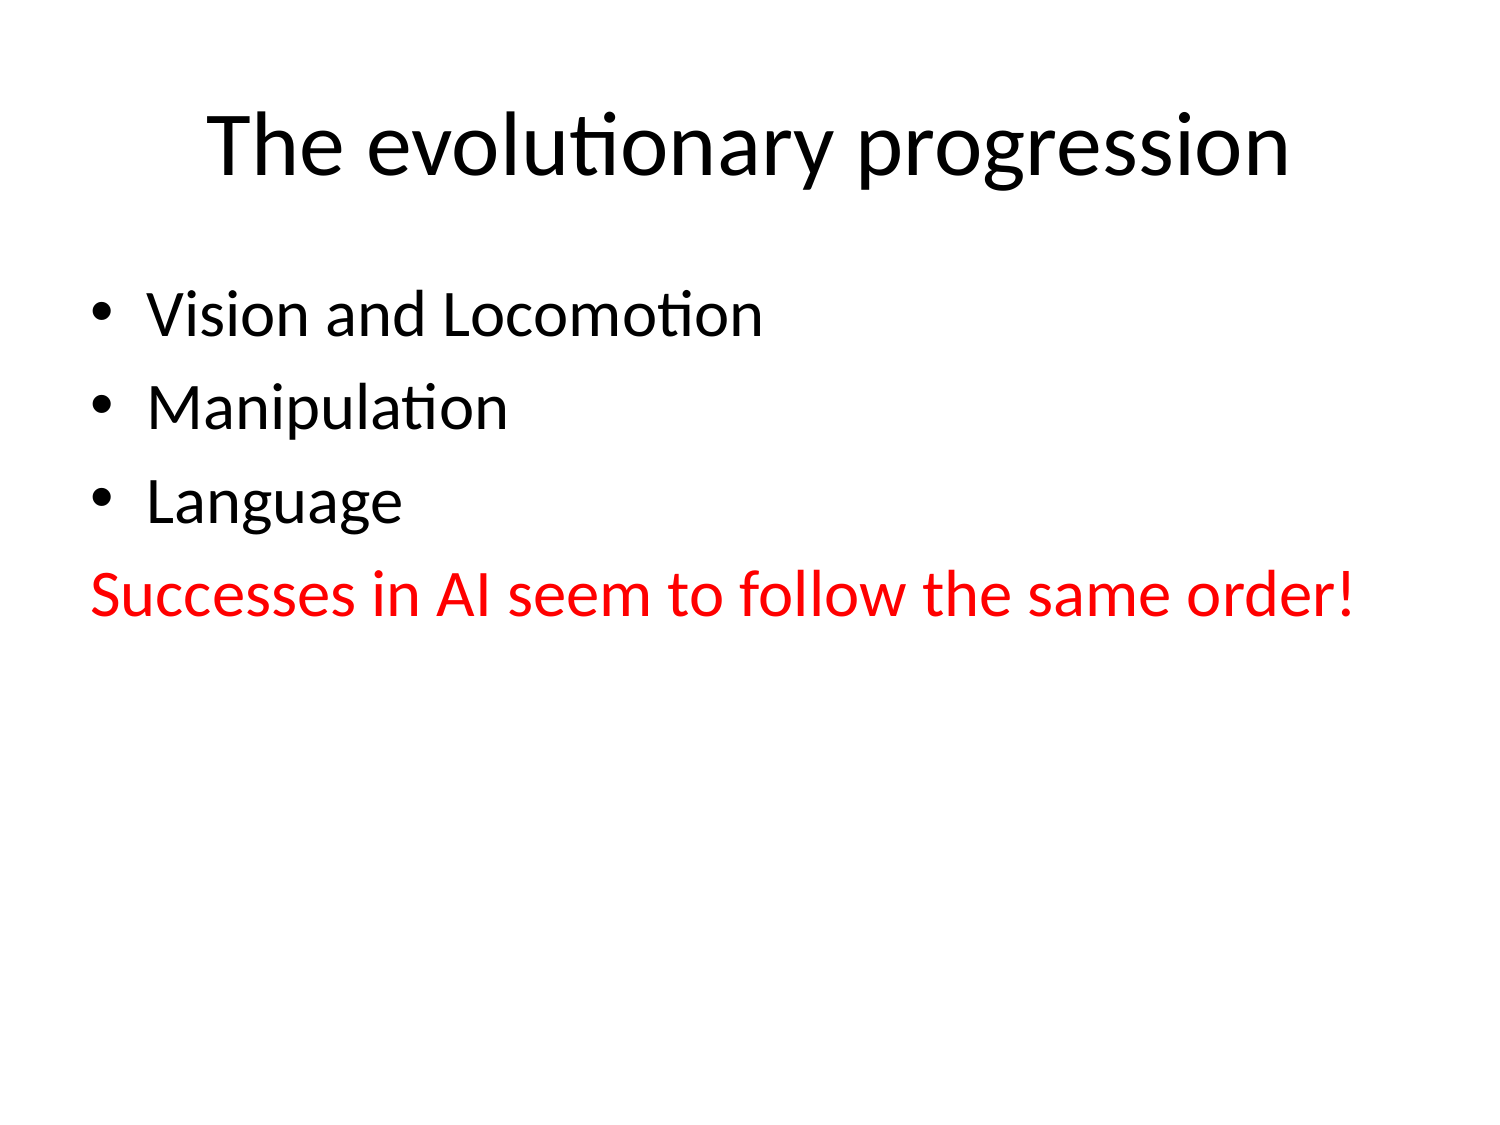

# The evolutionary progression
Vision and Locomotion
Manipulation
Language
Successes in AI seem to follow the same order!